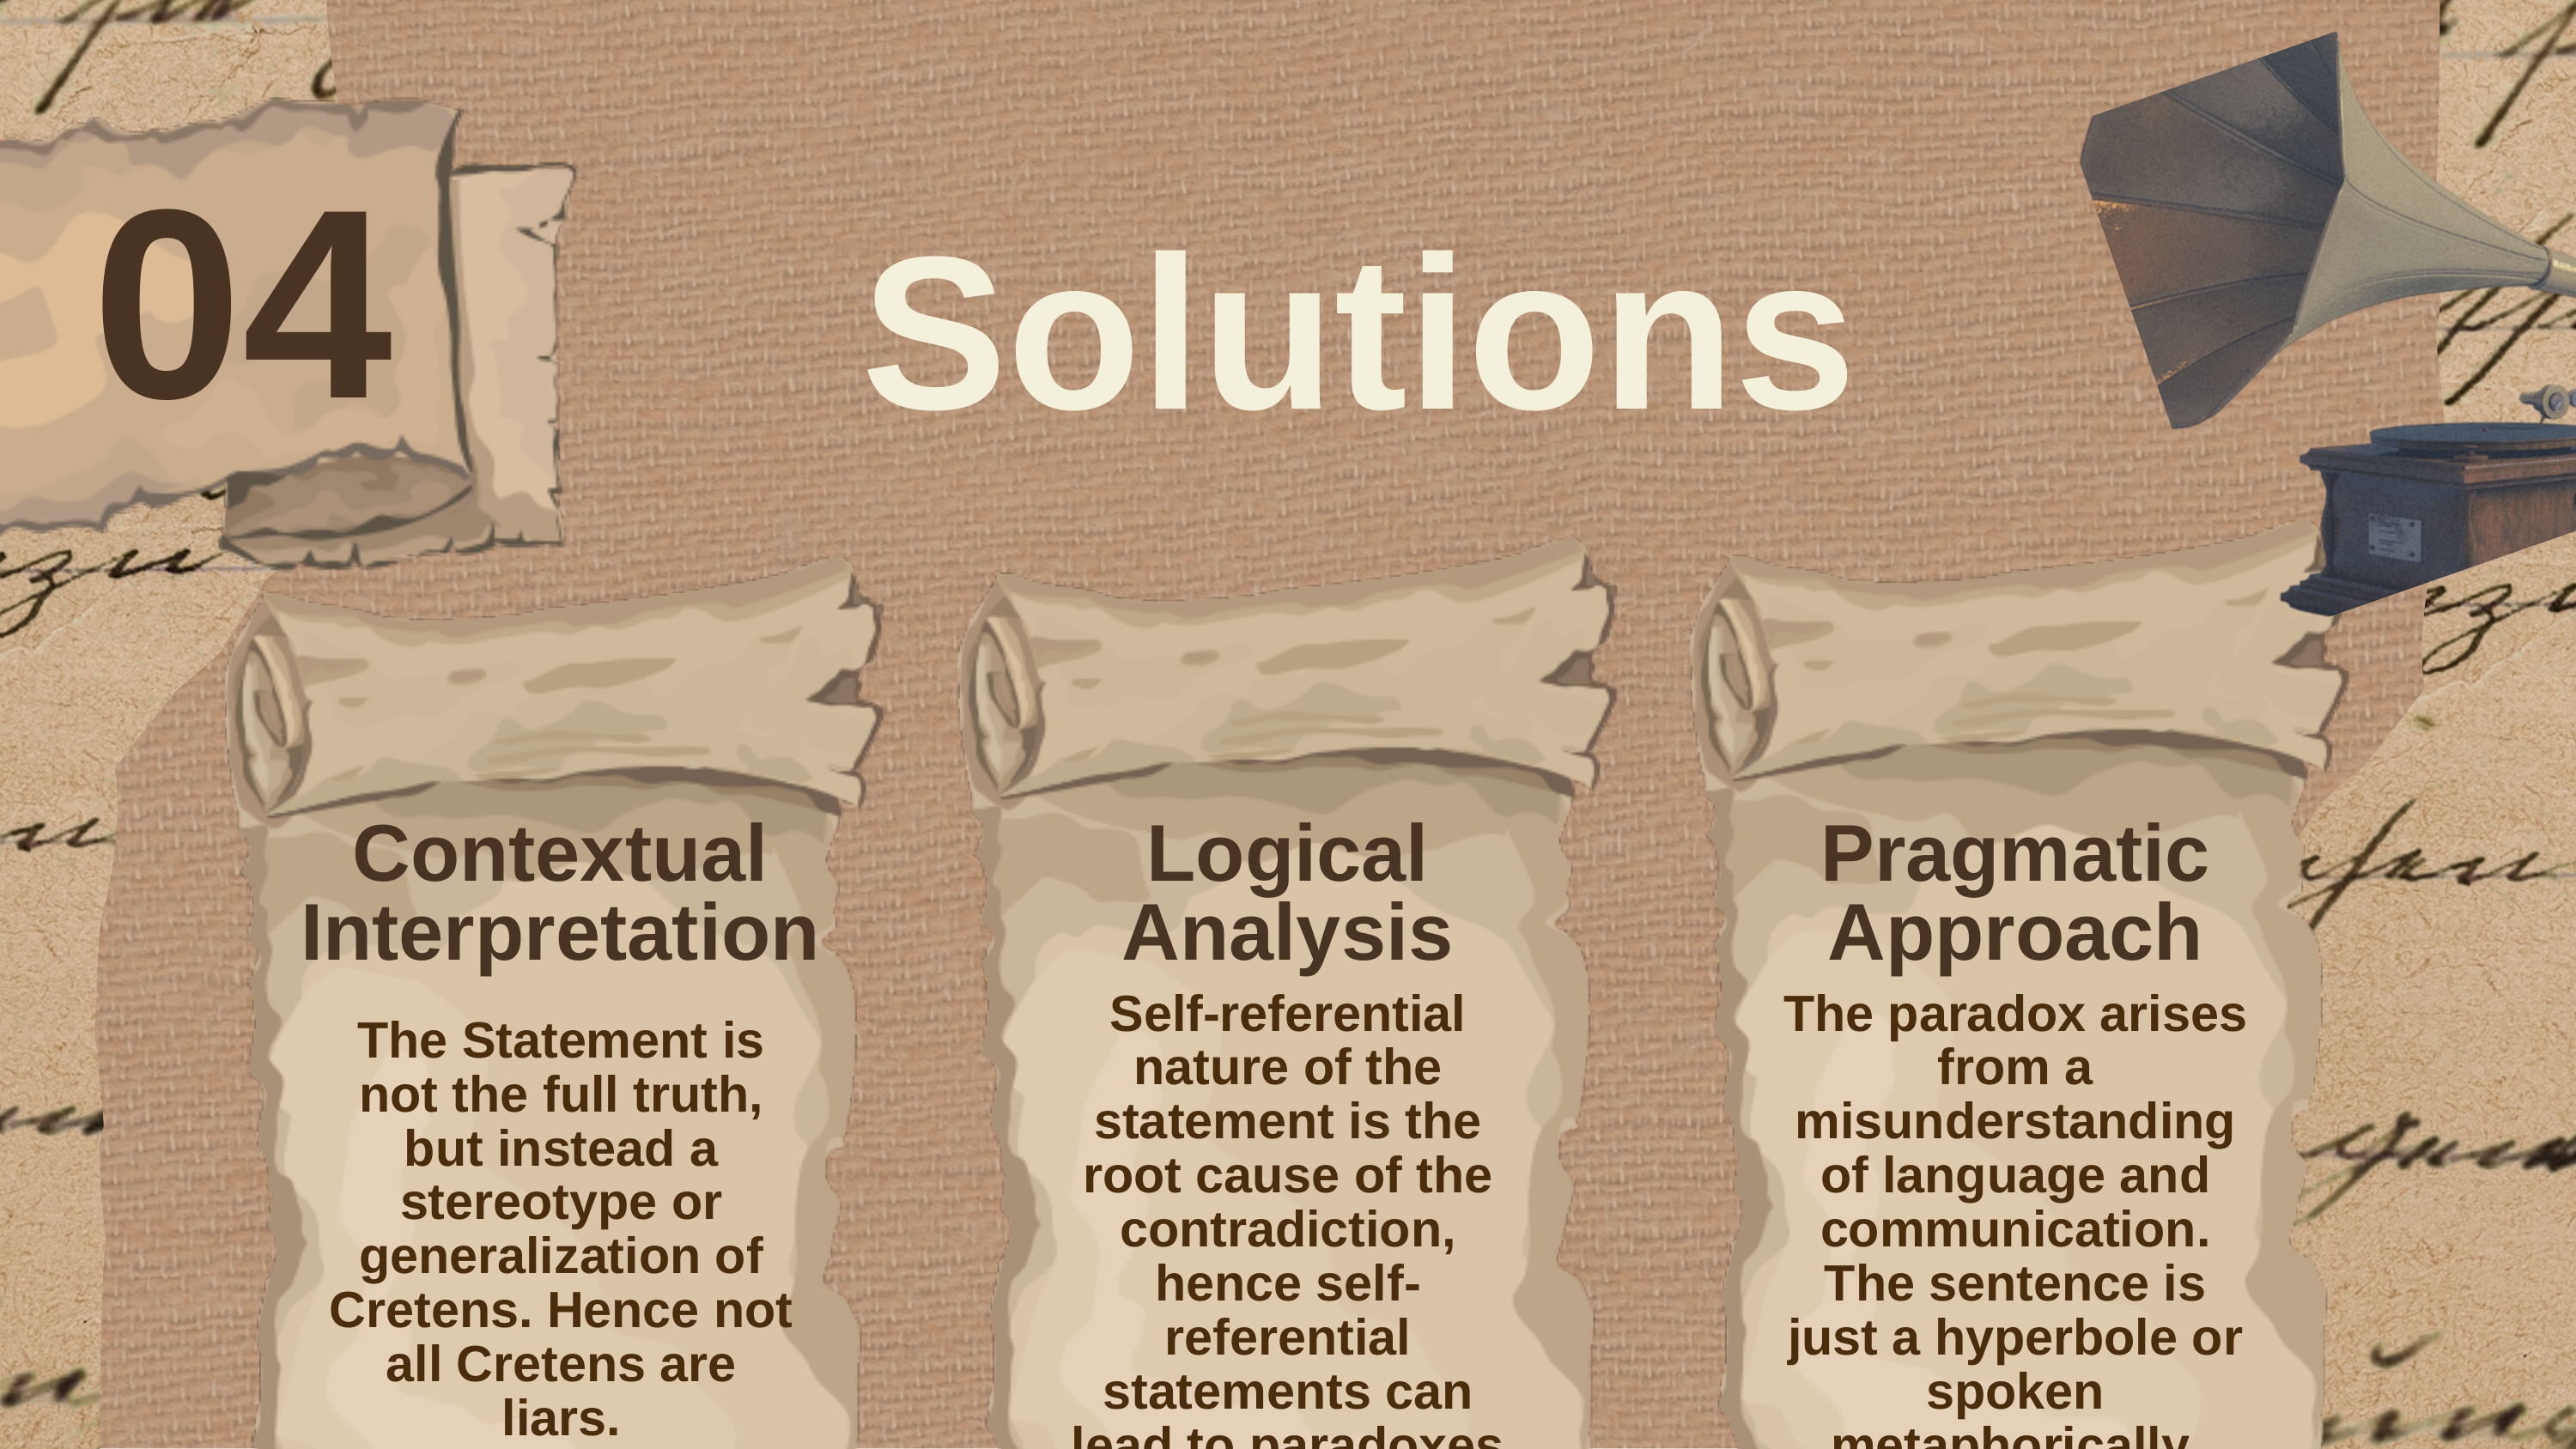

04
Solutions

Pragmatic Approach
Contextual Interpretation
Logical Analysis
Self-referential nature of the statement is the root cause of the contradiction, hence self-referential statements can lead to paradoxes and should be avoided in formal logic.

The paradox arises from a misunderstanding of language and communication. The sentence is just a hyperbole or spoken metaphorically.
The Statement is not the full truth, but instead a stereotype or generalization of Cretens. Hence not all Cretens are liars.